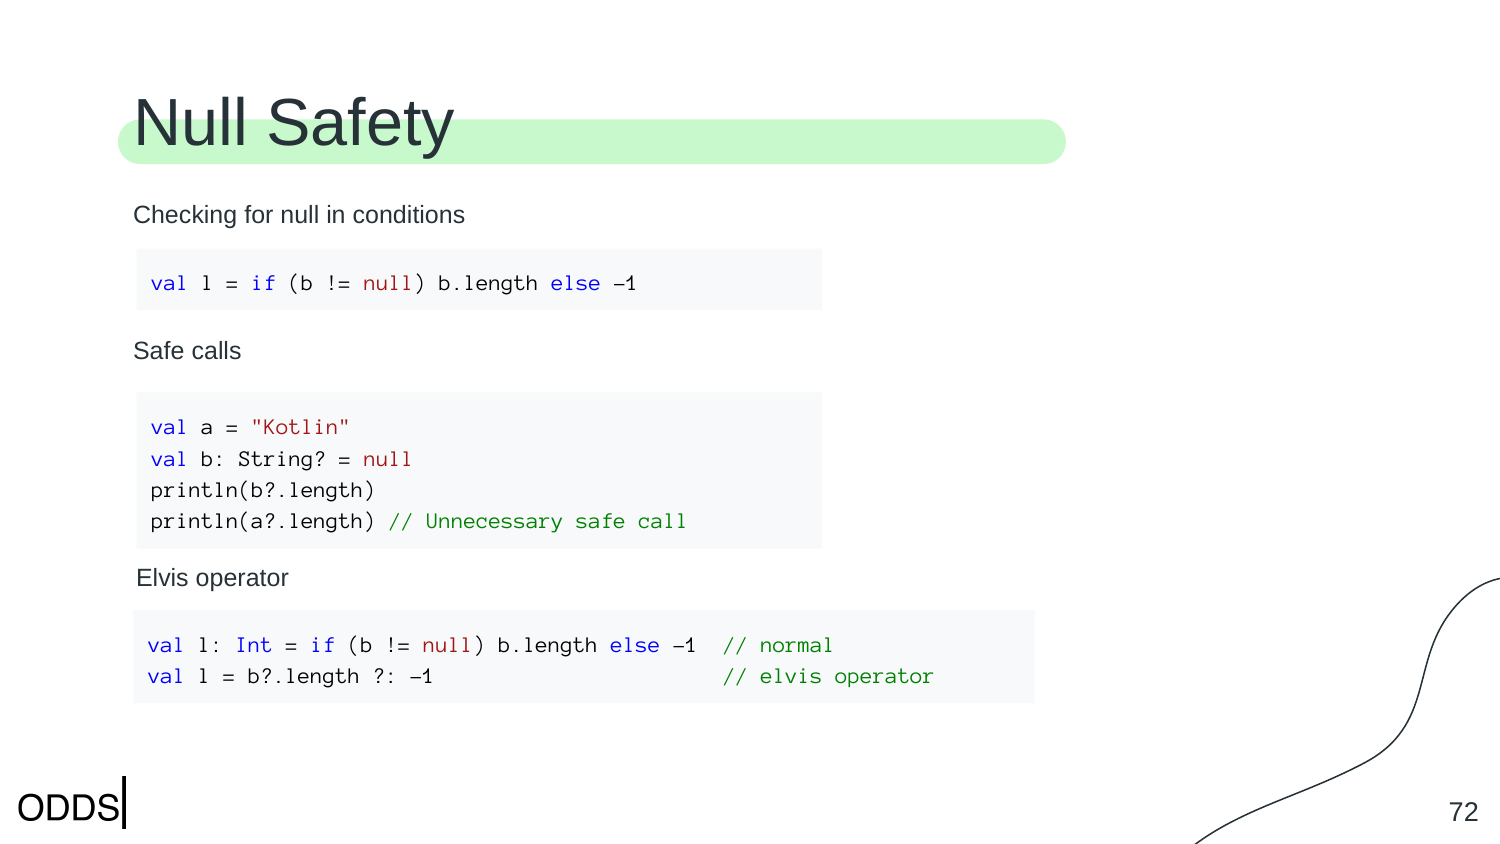

# Null Safety
Checking for null in conditions﻿
val l = if (b != null) b.length else -1
Safe calls
val a = "Kotlin"
val b: String? = null
println(b?.length)
println(a?.length) // Unnecessary safe call
Elvis operator﻿

val l: Int = if (b != null) b.length else -1  // normal
val l = b?.length ?: -1                       // elvis operator
72